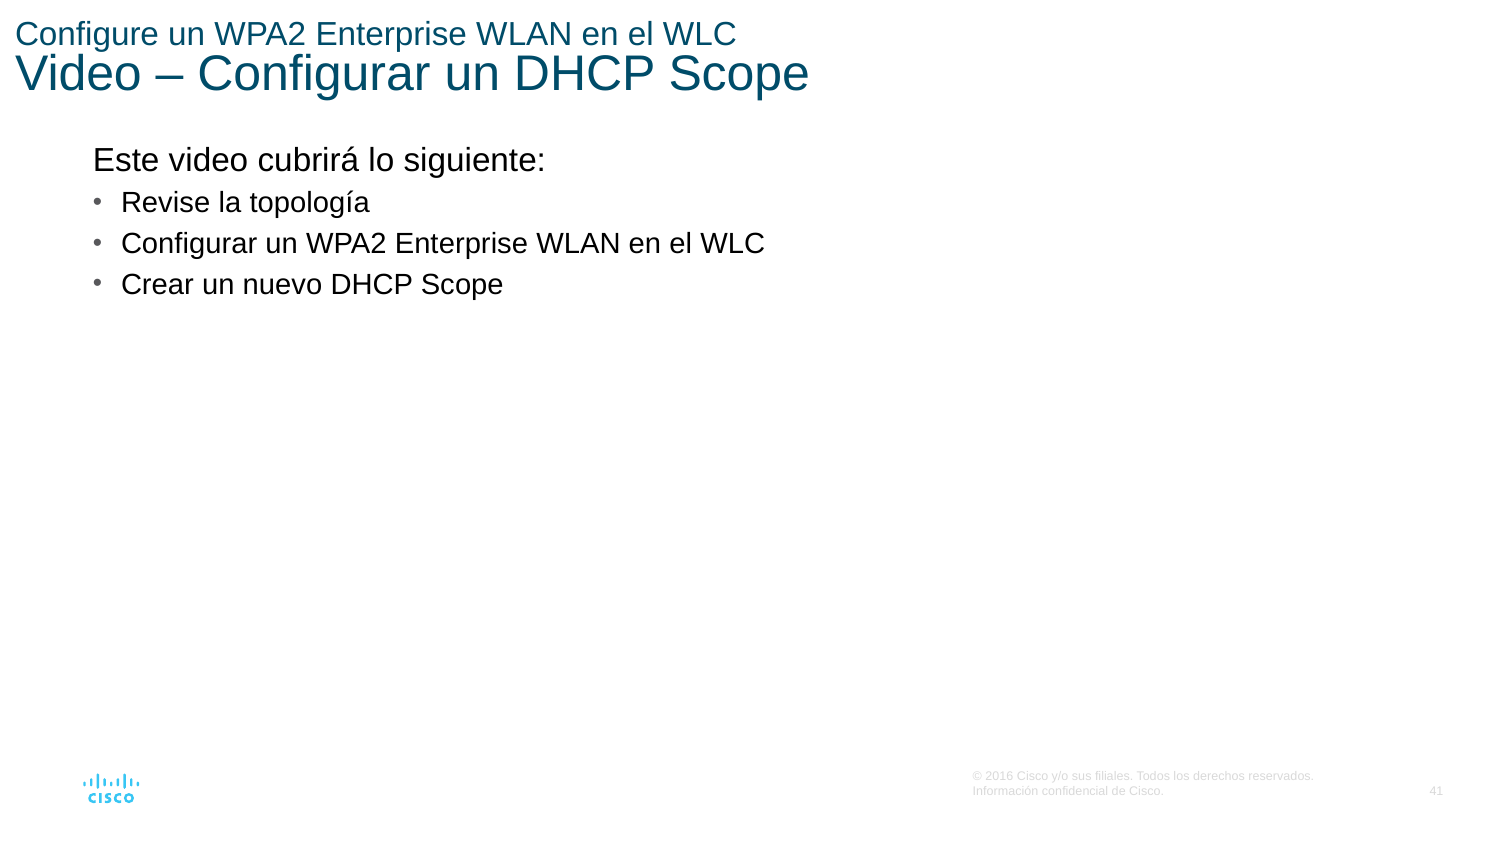

# Configure un WPA2 Enterprise WLAN en el WLC Video – Configurar un DHCP Scope
Este video cubrirá lo siguiente:
Revise la topología
Configurar un WPA2 Enterprise WLAN en el WLC
Crear un nuevo DHCP Scope